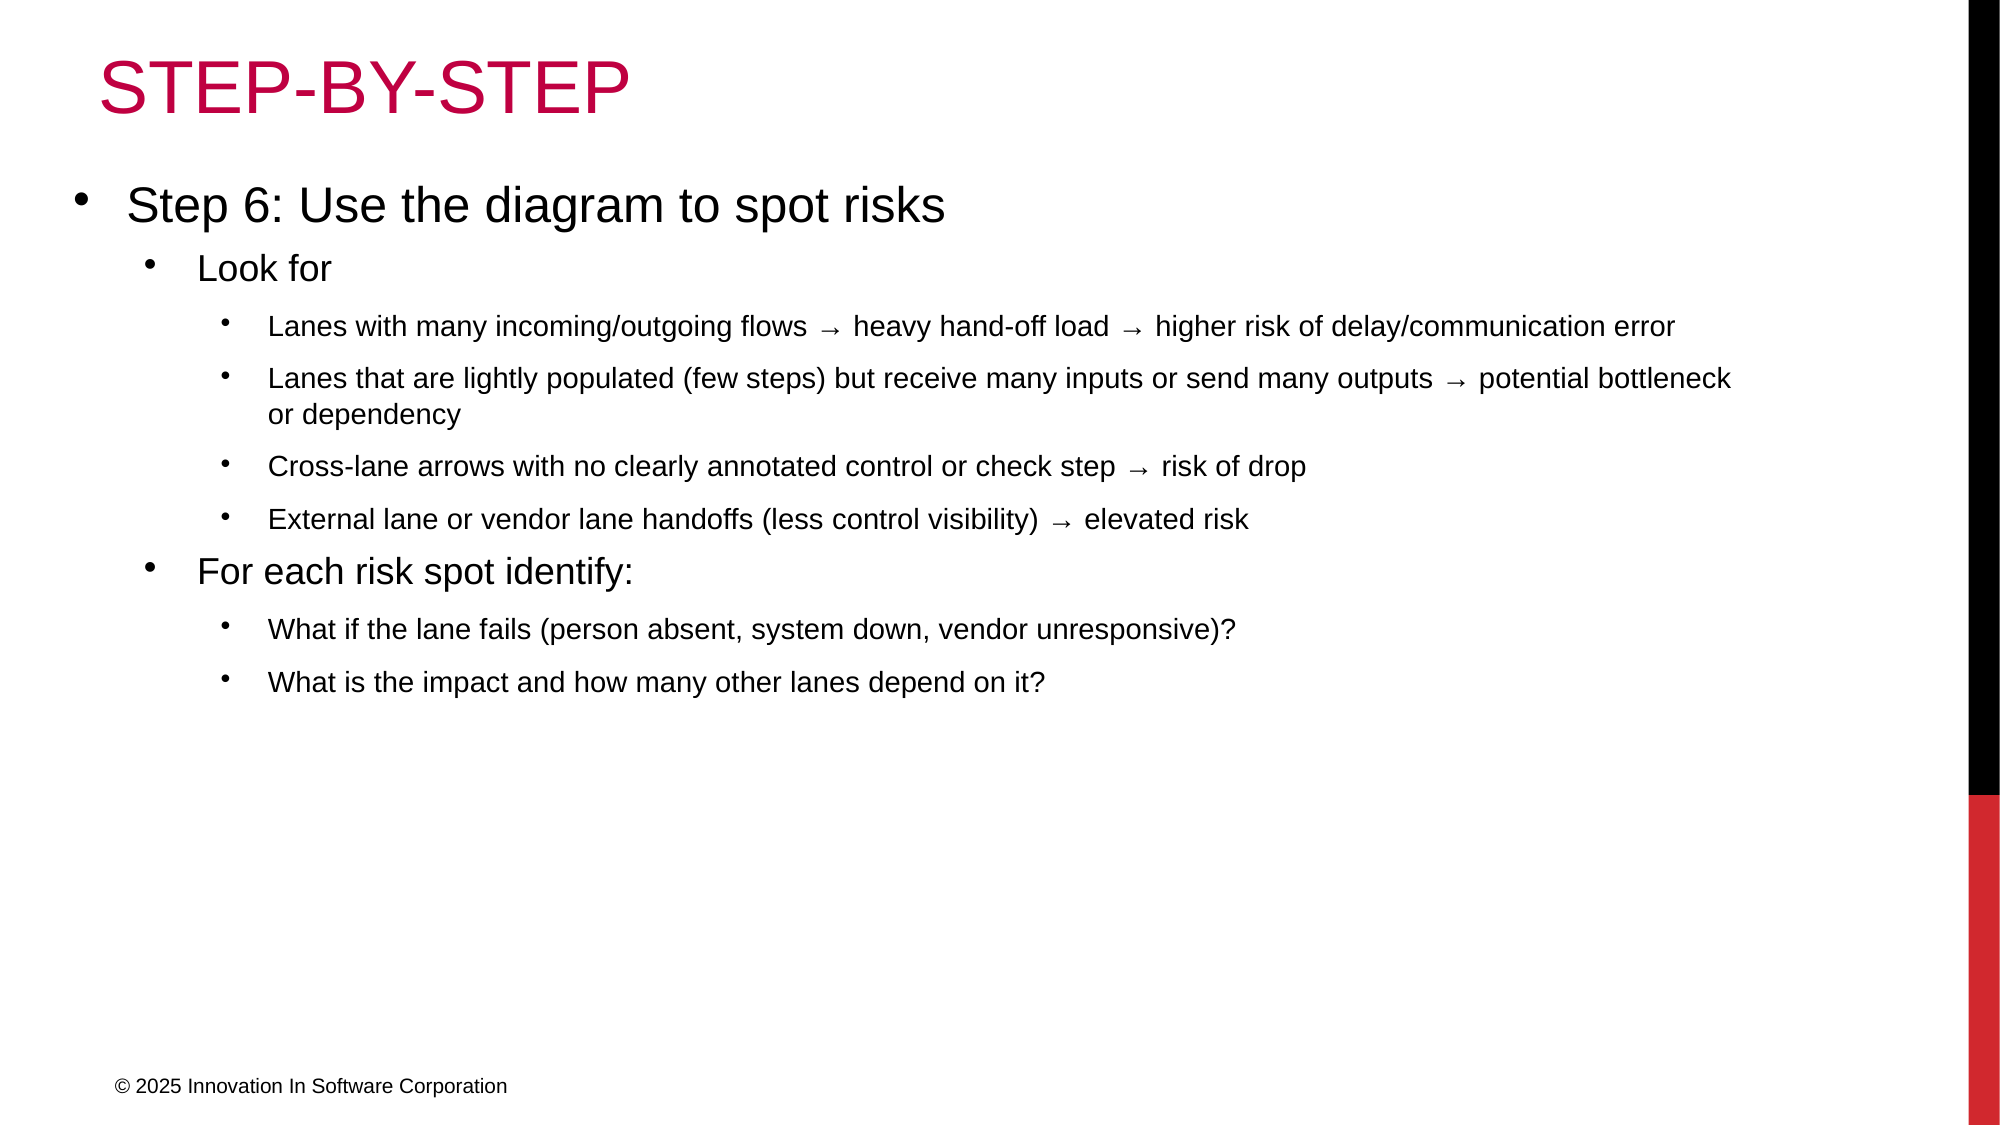

# Step-by-Step
Step 6: Use the diagram to spot risks
Look for
Lanes with many incoming/outgoing flows → heavy hand-off load → higher risk of delay/communication error
Lanes that are lightly populated (few steps) but receive many inputs or send many outputs → potential bottleneck or dependency
Cross-lane arrows with no clearly annotated control or check step → risk of drop
External lane or vendor lane handoffs (less control visibility) → elevated risk
For each risk spot identify:
What if the lane fails (person absent, system down, vendor unresponsive)?
What is the impact and how many other lanes depend on it?
© 2025 Innovation In Software Corporation